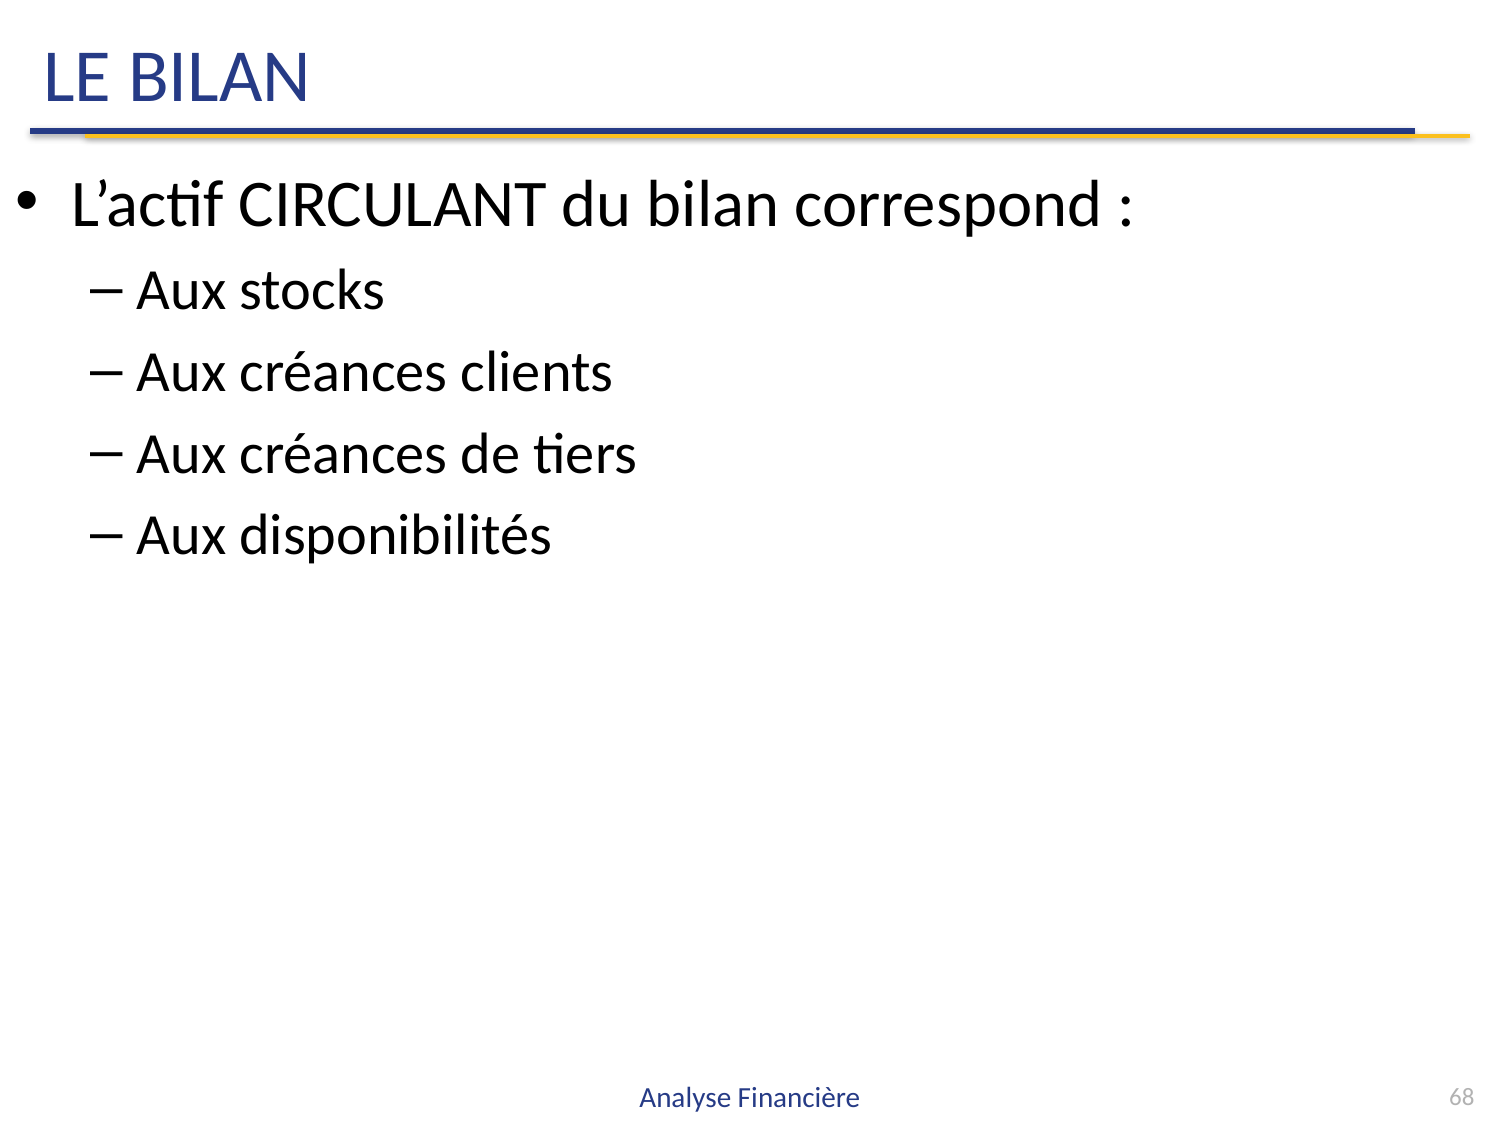

# LE BILAN
L’actif CIRCULANT du bilan correspond :
Aux stocks
Aux créances clients
Aux créances de tiers
Aux disponibilités

Analyse Financière
68